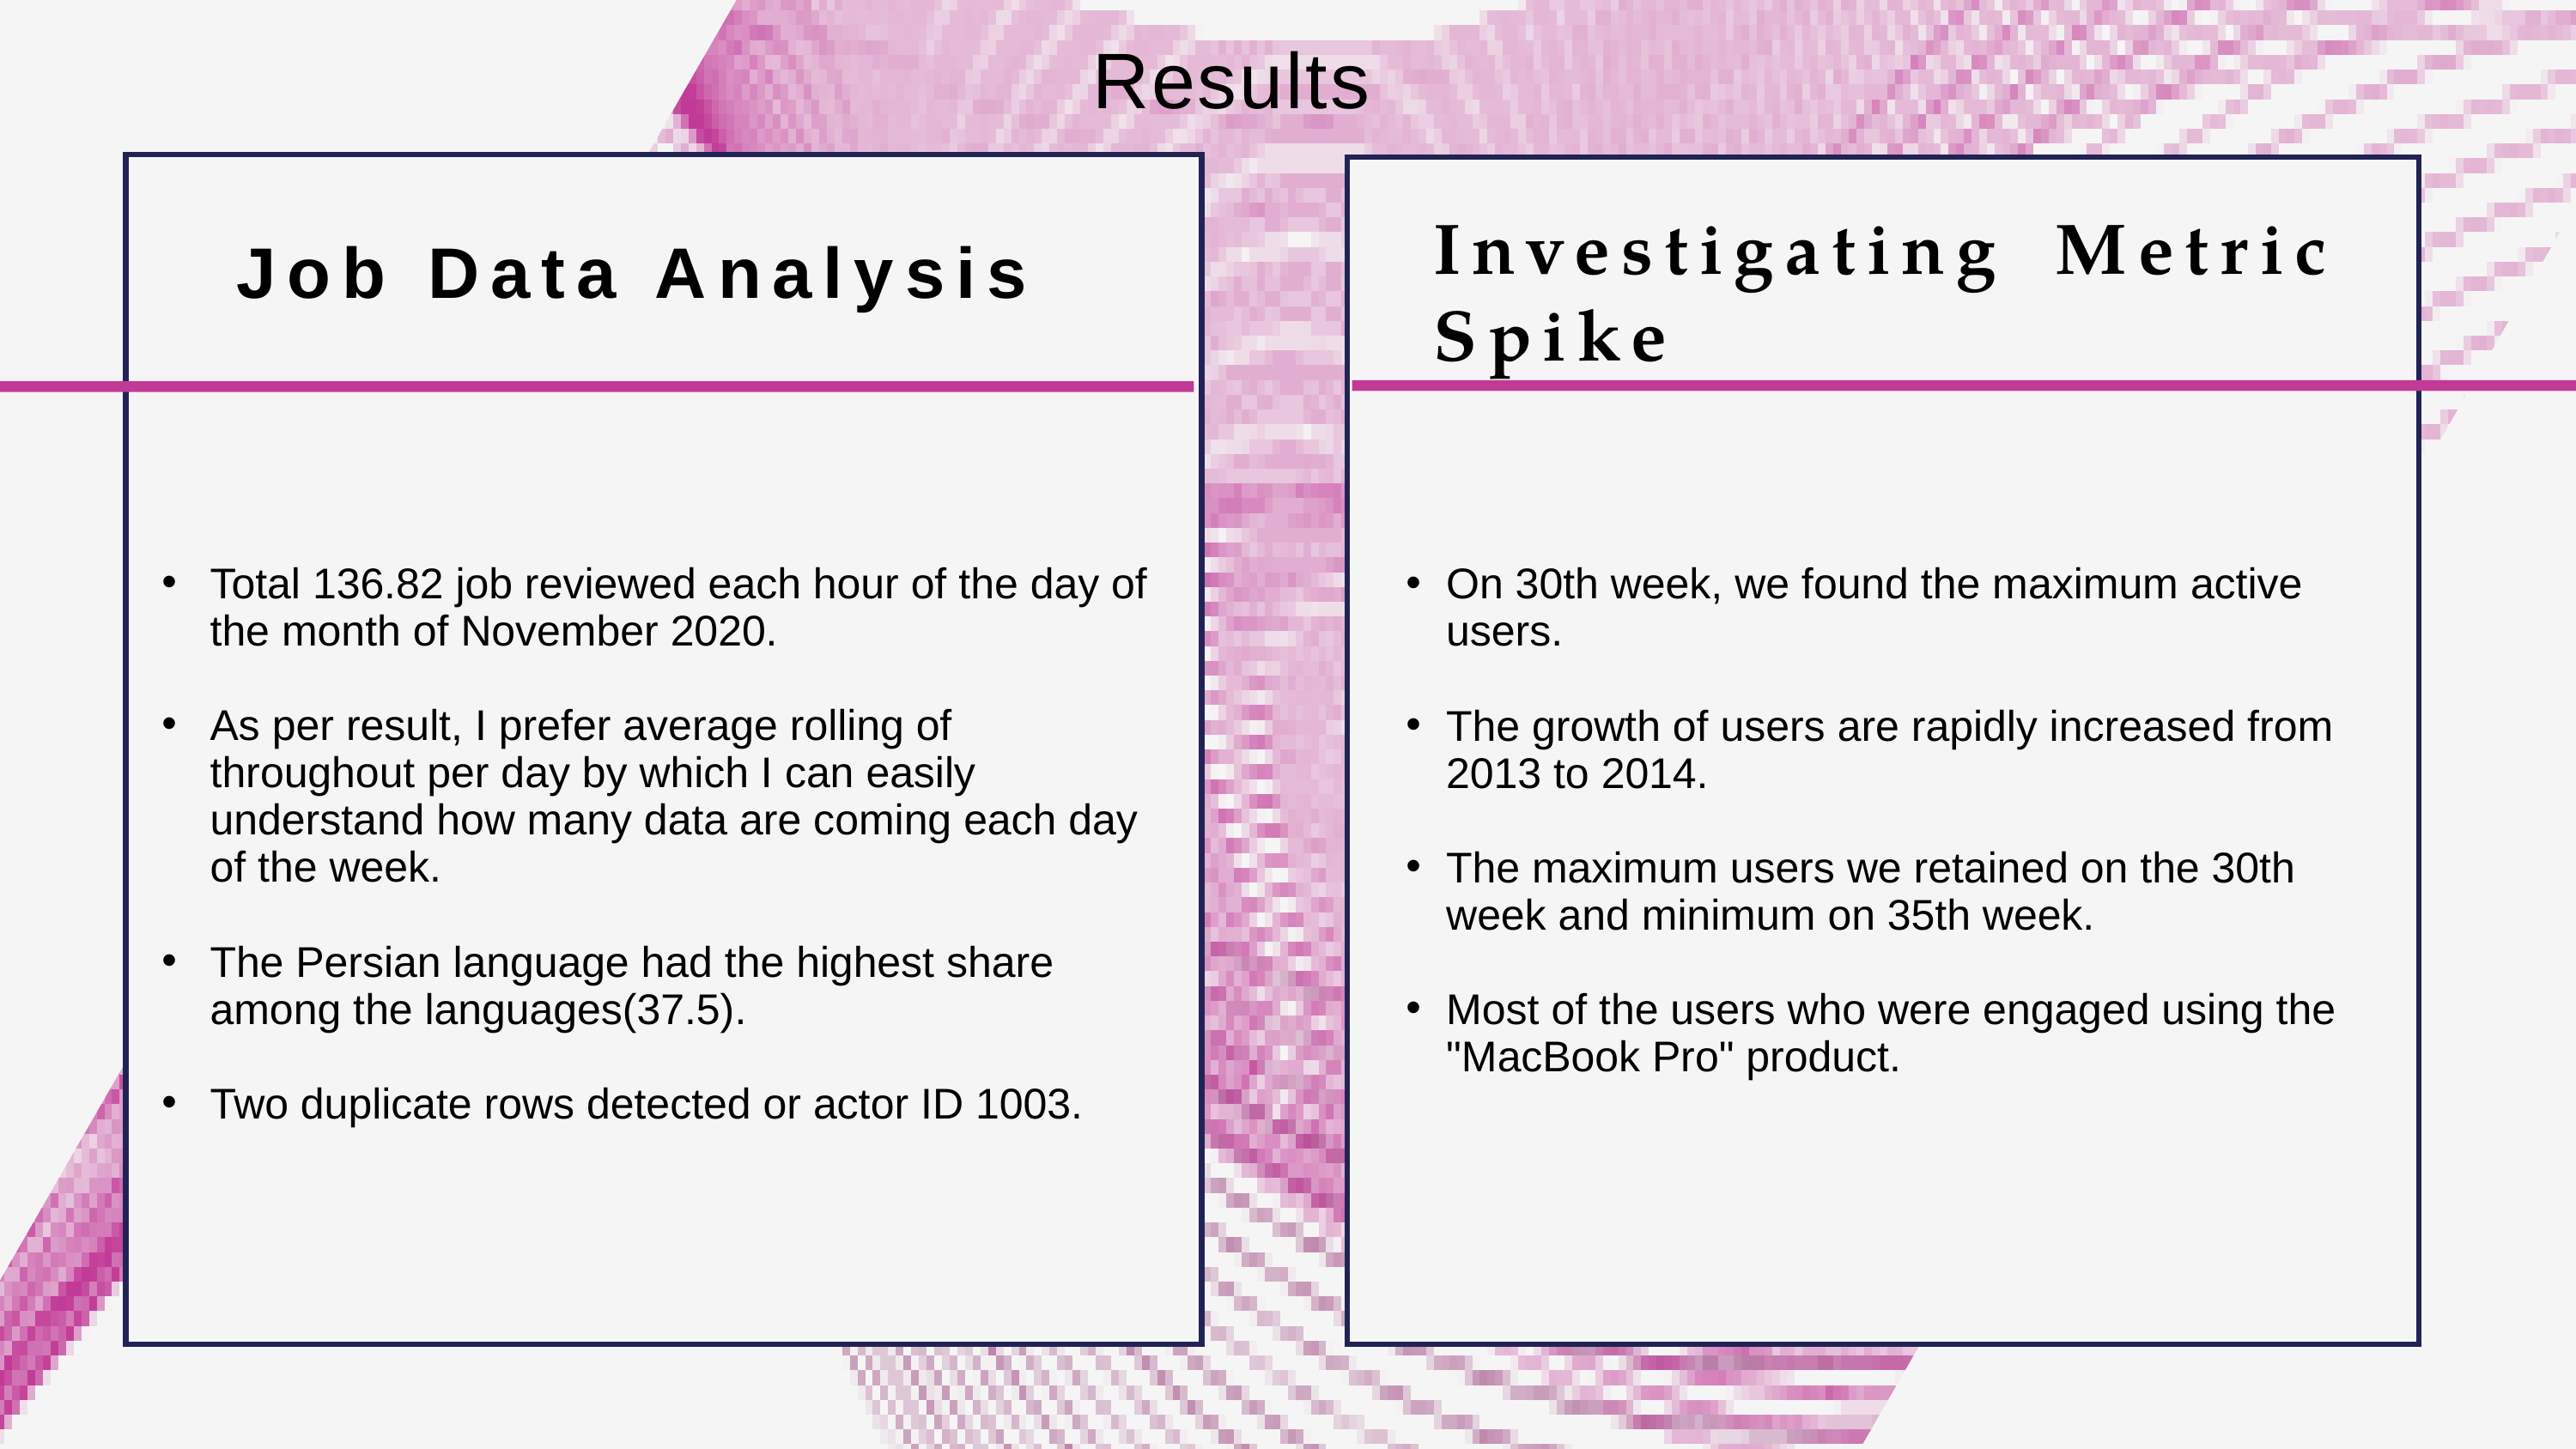

Results

Investigating Metric Spike
Job Data Analysis

Total 136.82 job reviewed each hour of the day of the month of November 2020.

As per result, I prefer average rolling of throughout per day by which I can easily understand how many data are coming each day of the week.

The Persian language had the highest share among the languages(37.5).

Two duplicate rows detected or actor ID 1003.
On 30th week, we found the maximum active users.

The growth of users are rapidly increased from 2013 to 2014.

The maximum users we retained on the 30th week and minimum on 35th week.

Most of the users who were engaged using the "MacBook Pro" product.